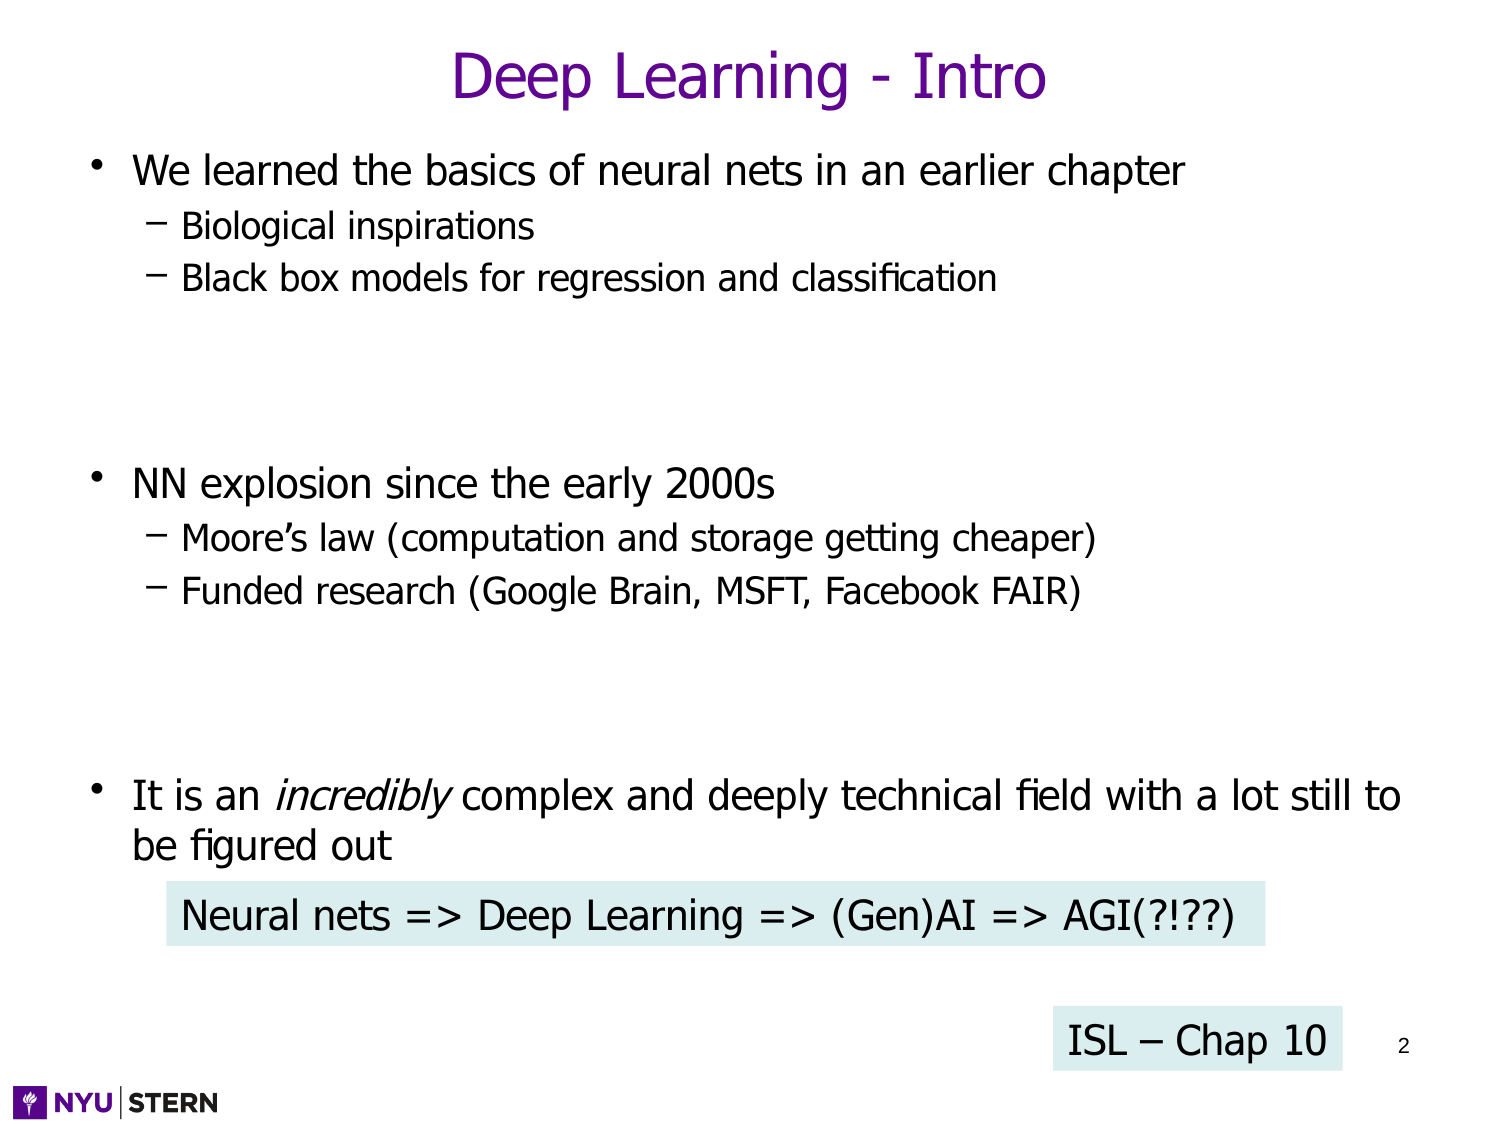

# Deep Learning - Intro
We learned the basics of neural nets in an earlier chapter
Biological inspirations
Black box models for regression and classification

NN explosion since the early 2000s
Moore’s law (computation and storage getting cheaper)
Funded research (Google Brain, MSFT, Facebook FAIR)

It is an incredibly complex and deeply technical field with a lot still to be figured out
Neural nets => Deep Learning => (Gen)AI => AGI(?!??)
ISL – Chap 10
2